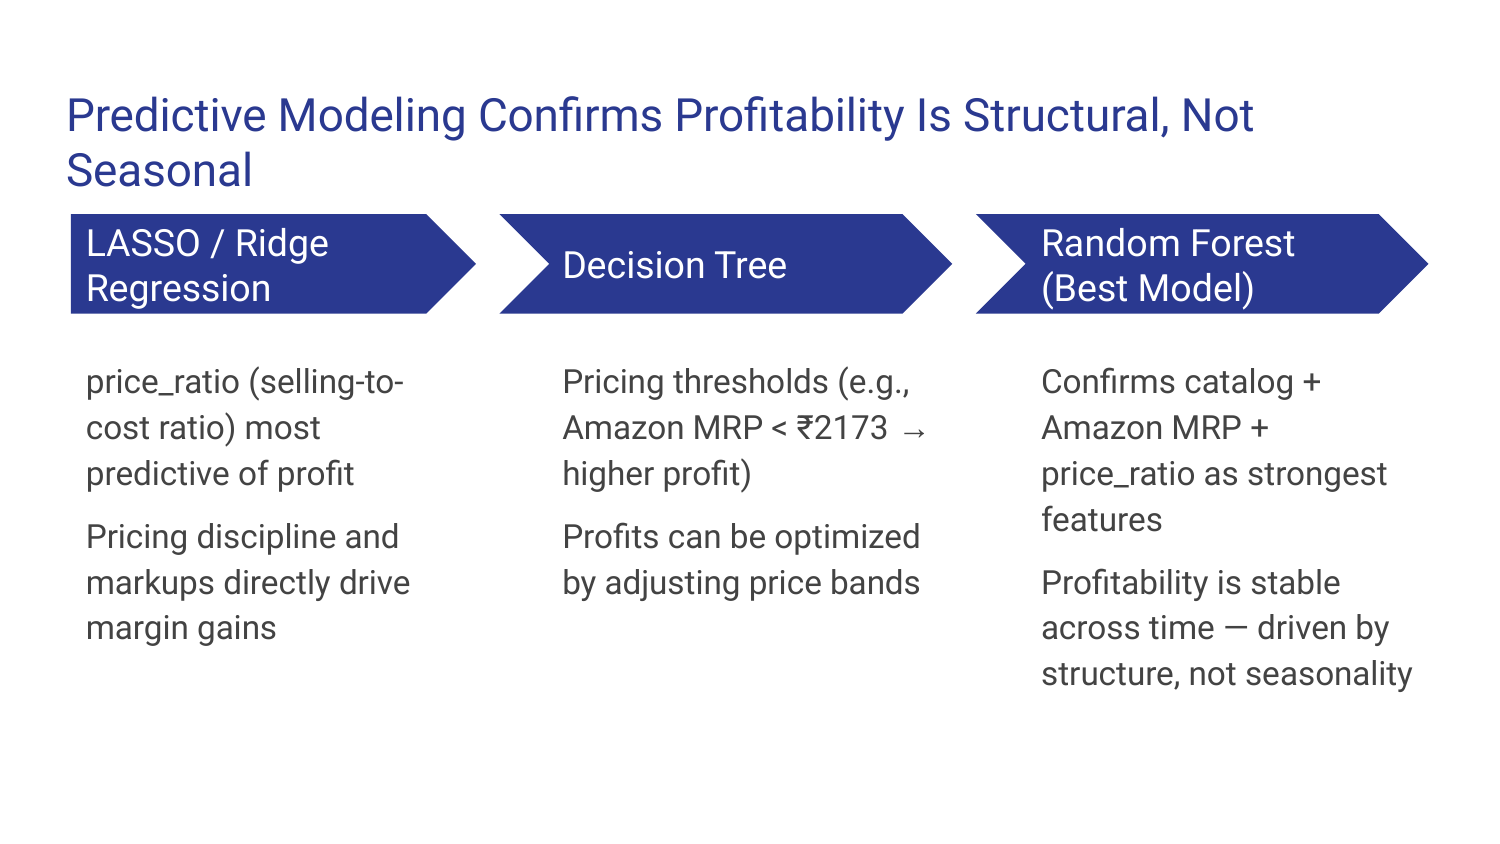

# Predictive Modeling Confirms Profitability Is Structural, Not Seasonal

LASSO / Ridge Regression
Decision Tree
Random Forest (Best Model)
price_ratio (selling-to-cost ratio) most predictive of profit
Pricing discipline and markups directly drive margin gains
Pricing thresholds (e.g., Amazon MRP < ₹2173 → higher profit)
Profits can be optimized by adjusting price bands
Confirms catalog + Amazon MRP + price_ratio as strongest features
Profitability is stable across time — driven by structure, not seasonality